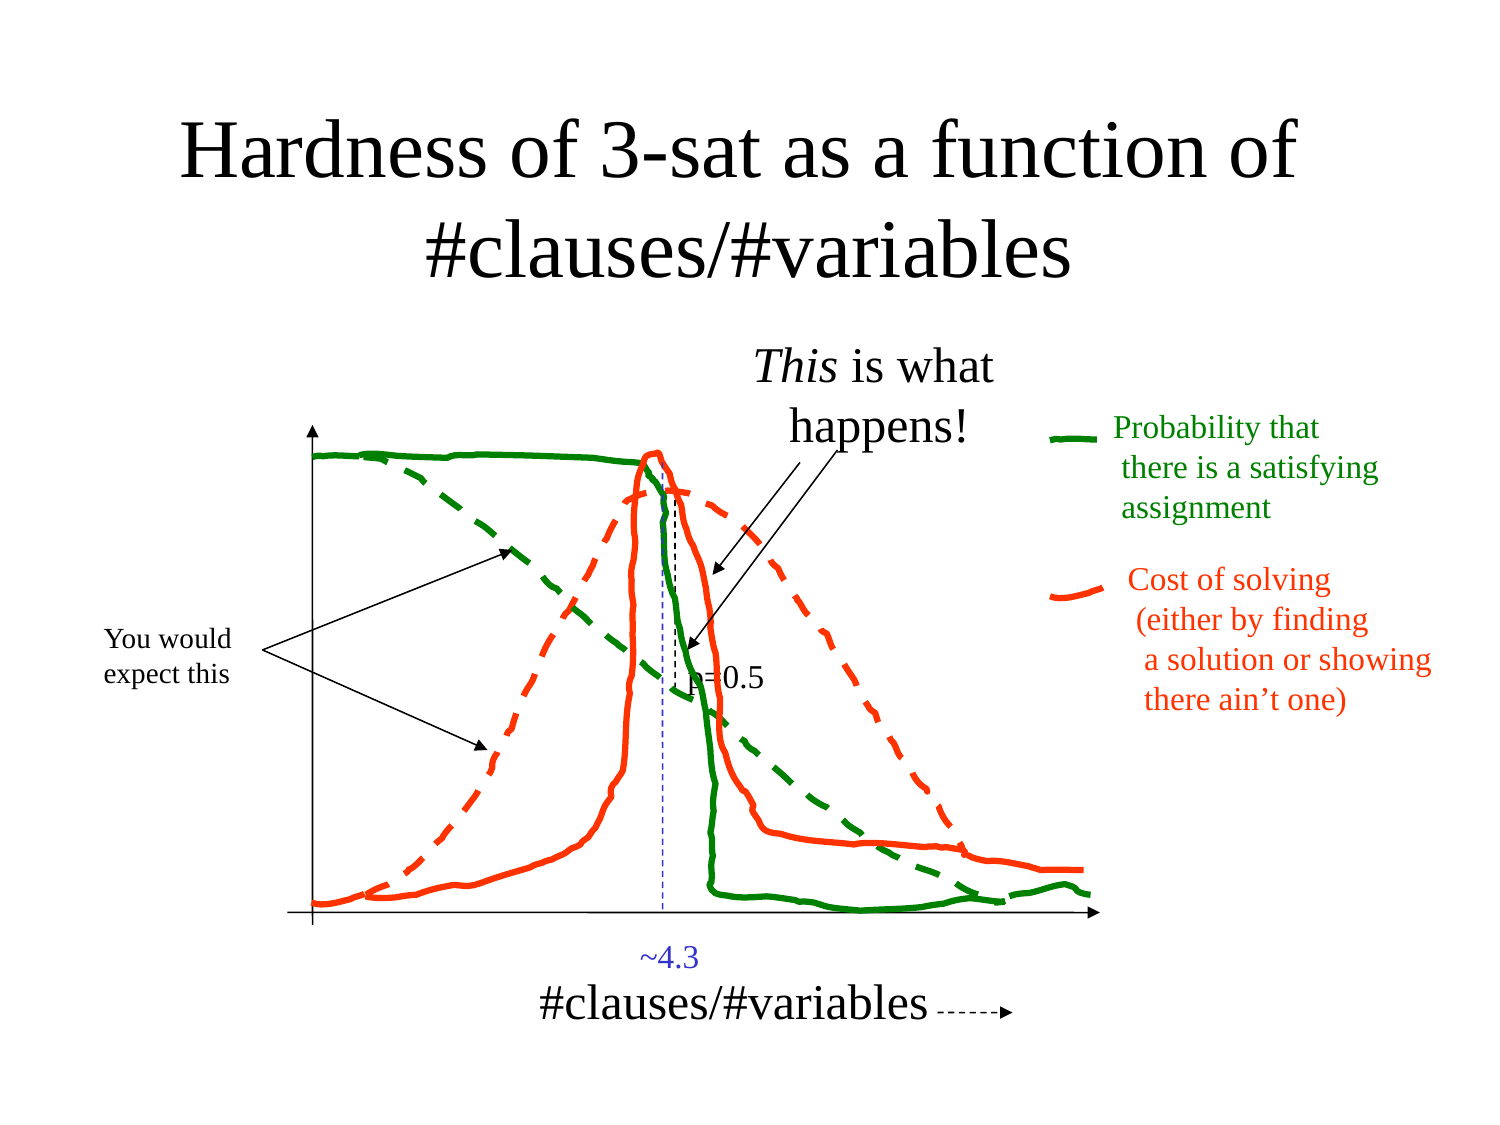

# Hardness of 3-sat as a function of #clauses/#variables
This is what
happens!

Probability that
 there is a satisfying
 assignment

p=0.5

You would
expect this

Cost of solving
 (either by finding
  a solution or showing
  there ain’t one)

~4.3
#clauses/#variables